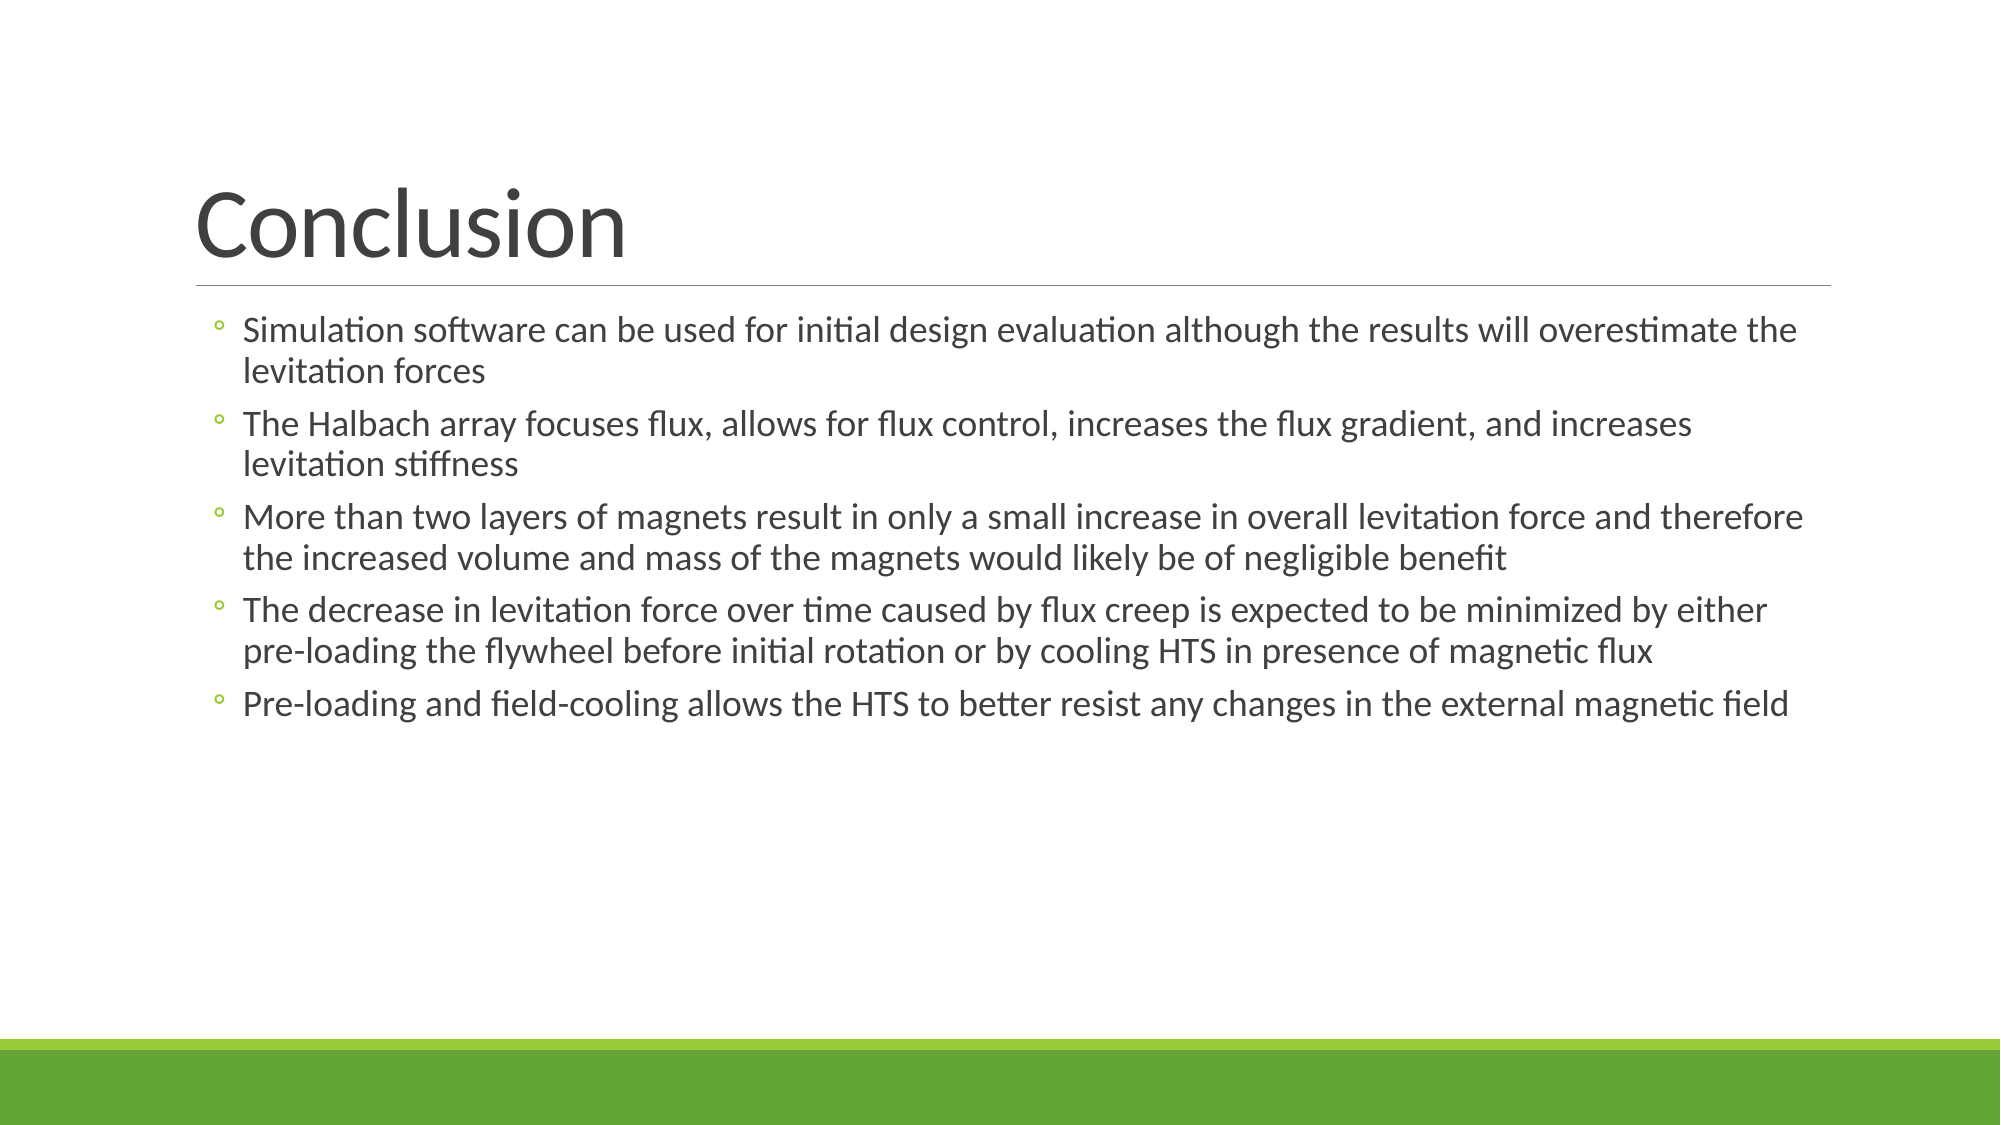

# Conclusion
Simulation software can be used for initial design evaluation although the results will overestimate the levitation forces
The Halbach array focuses flux, allows for flux control, increases the flux gradient, and increases levitation stiffness
More than two layers of magnets result in only a small increase in overall levitation force and therefore the increased volume and mass of the magnets would likely be of negligible benefit
The decrease in levitation force over time caused by flux creep is expected to be minimized by either pre-loading the flywheel before initial rotation or by cooling HTS in presence of magnetic flux
Pre-loading and field-cooling allows the HTS to better resist any changes in the external magnetic field